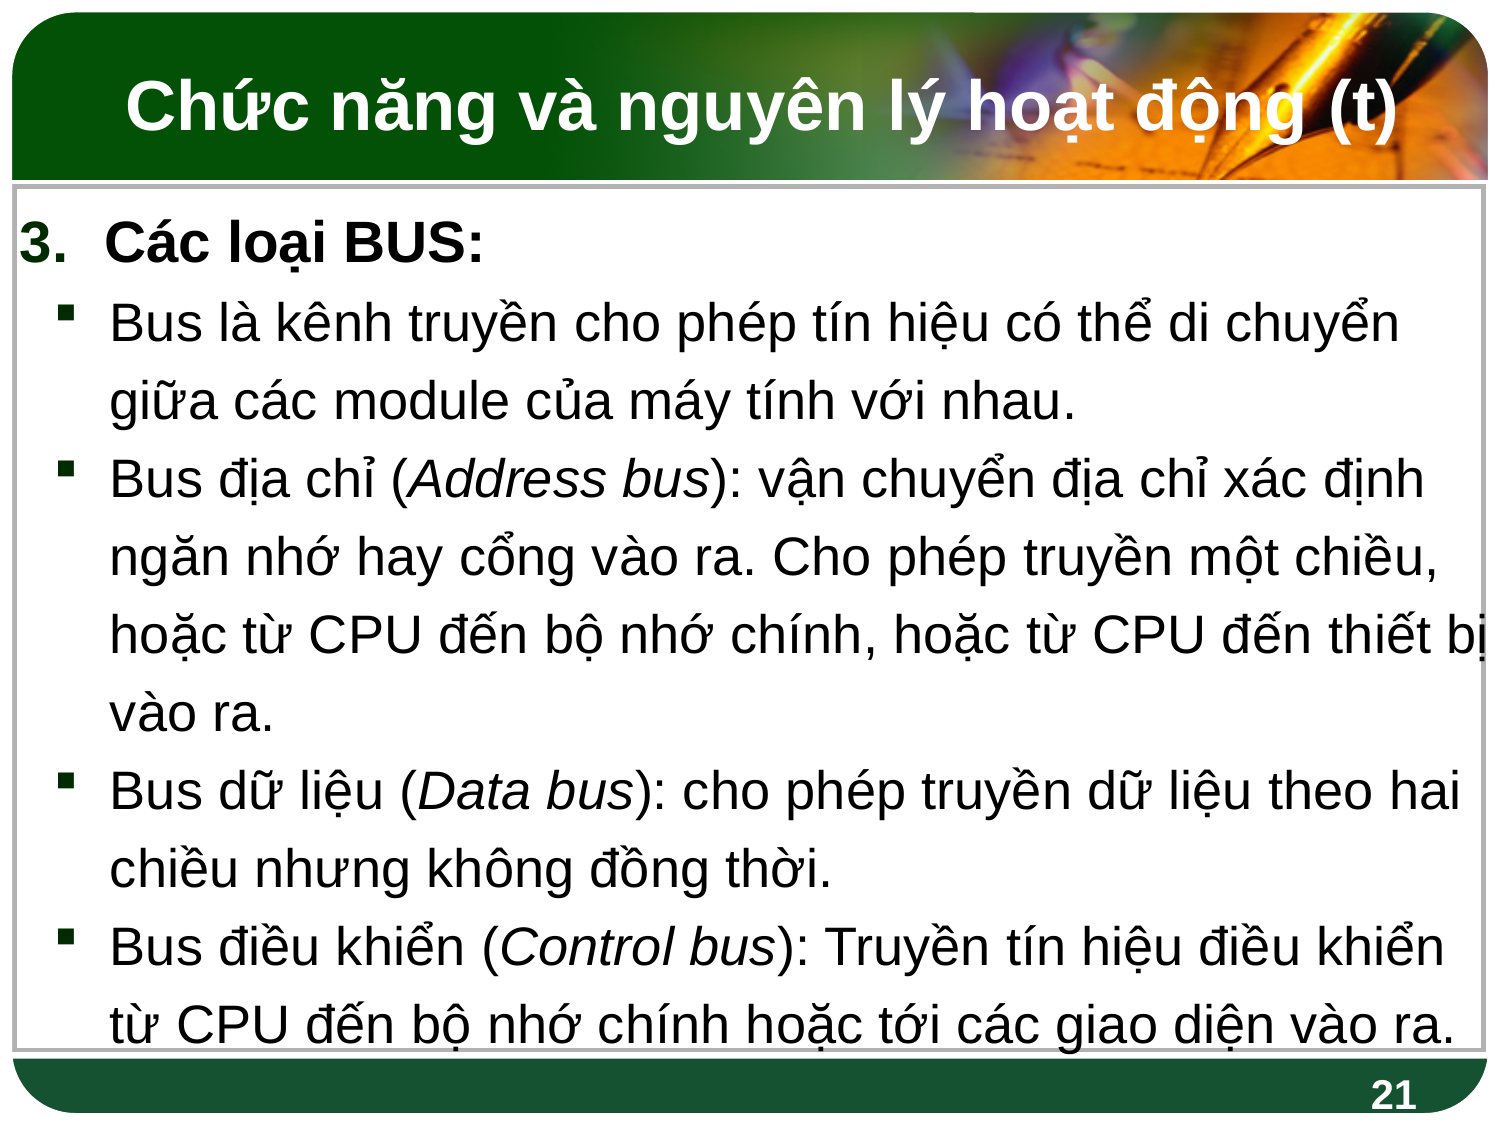

Chức năng và nguyên lý hoạt động (t)
Các loại BUS:
Bus là kênh truyền cho phép tín hiệu có thể di chuyển giữa các module của máy tính với nhau.
Bus địa chỉ (Address bus): vận chuyển địa chỉ xác định ngăn nhớ hay cổng vào ra. Cho phép truyền một chiều, hoặc từ CPU đến bộ nhớ chính, hoặc từ CPU đến thiết bị vào ra.
Bus dữ liệu (Data bus): cho phép truyền dữ liệu theo hai chiều nhưng không đồng thời.
Bus điều khiển (Control bus): Truyền tín hiệu điều khiển từ CPU đến bộ nhớ chính hoặc tới các giao diện vào ra.